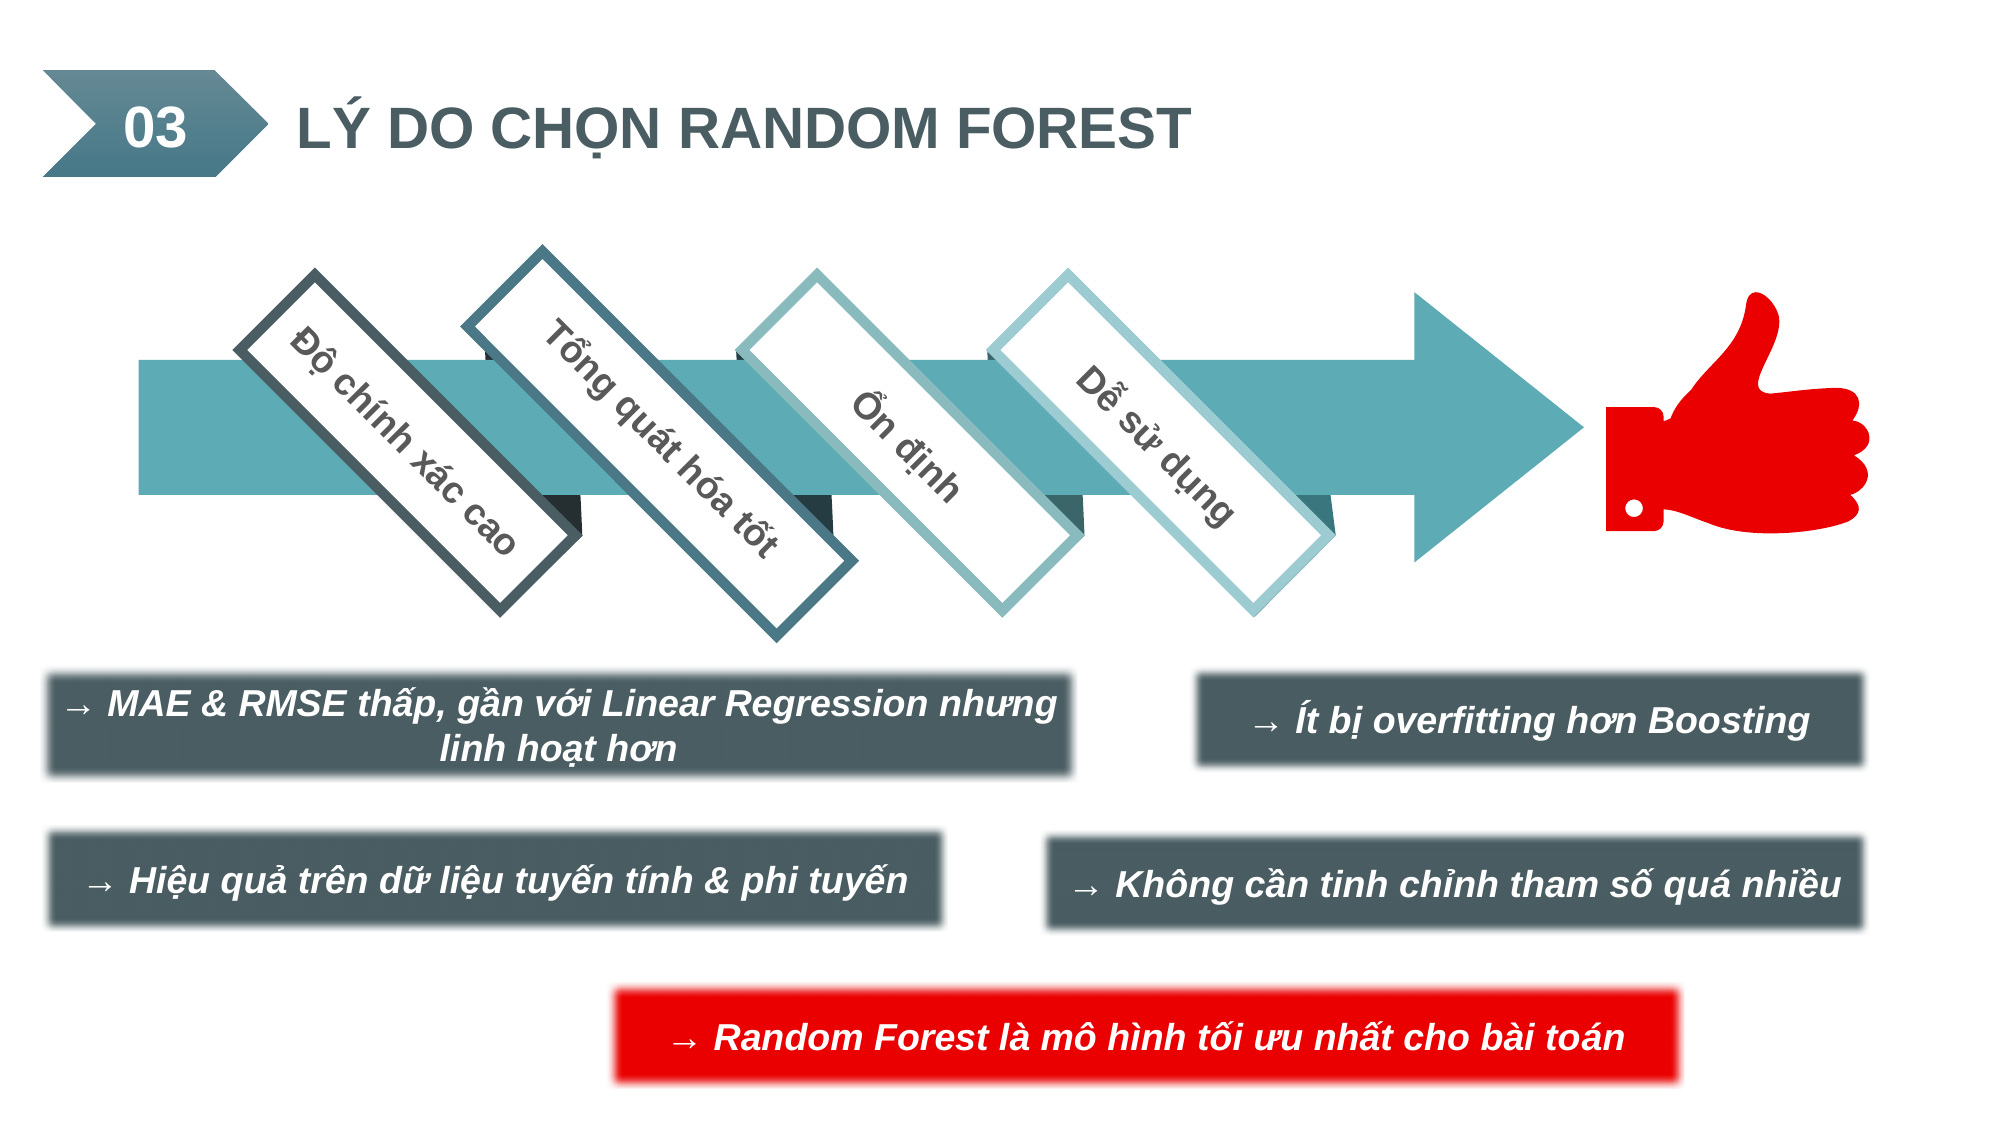

03
LÝ DO CHỌN RANDOM FOREST

Độ chính xác cao
Tổng quát hóa tốt
Ổn định
Dễ sử dụng
→ MAE & RMSE thấp, gần với Linear Regression nhưng linh hoạt hơn
→ Ít bị overfitting hơn Boosting
→ Hiệu quả trên dữ liệu tuyến tính & phi tuyến
→ Không cần tinh chỉnh tham số quá nhiều
→ Random Forest là mô hình tối ưu nhất cho bài toán